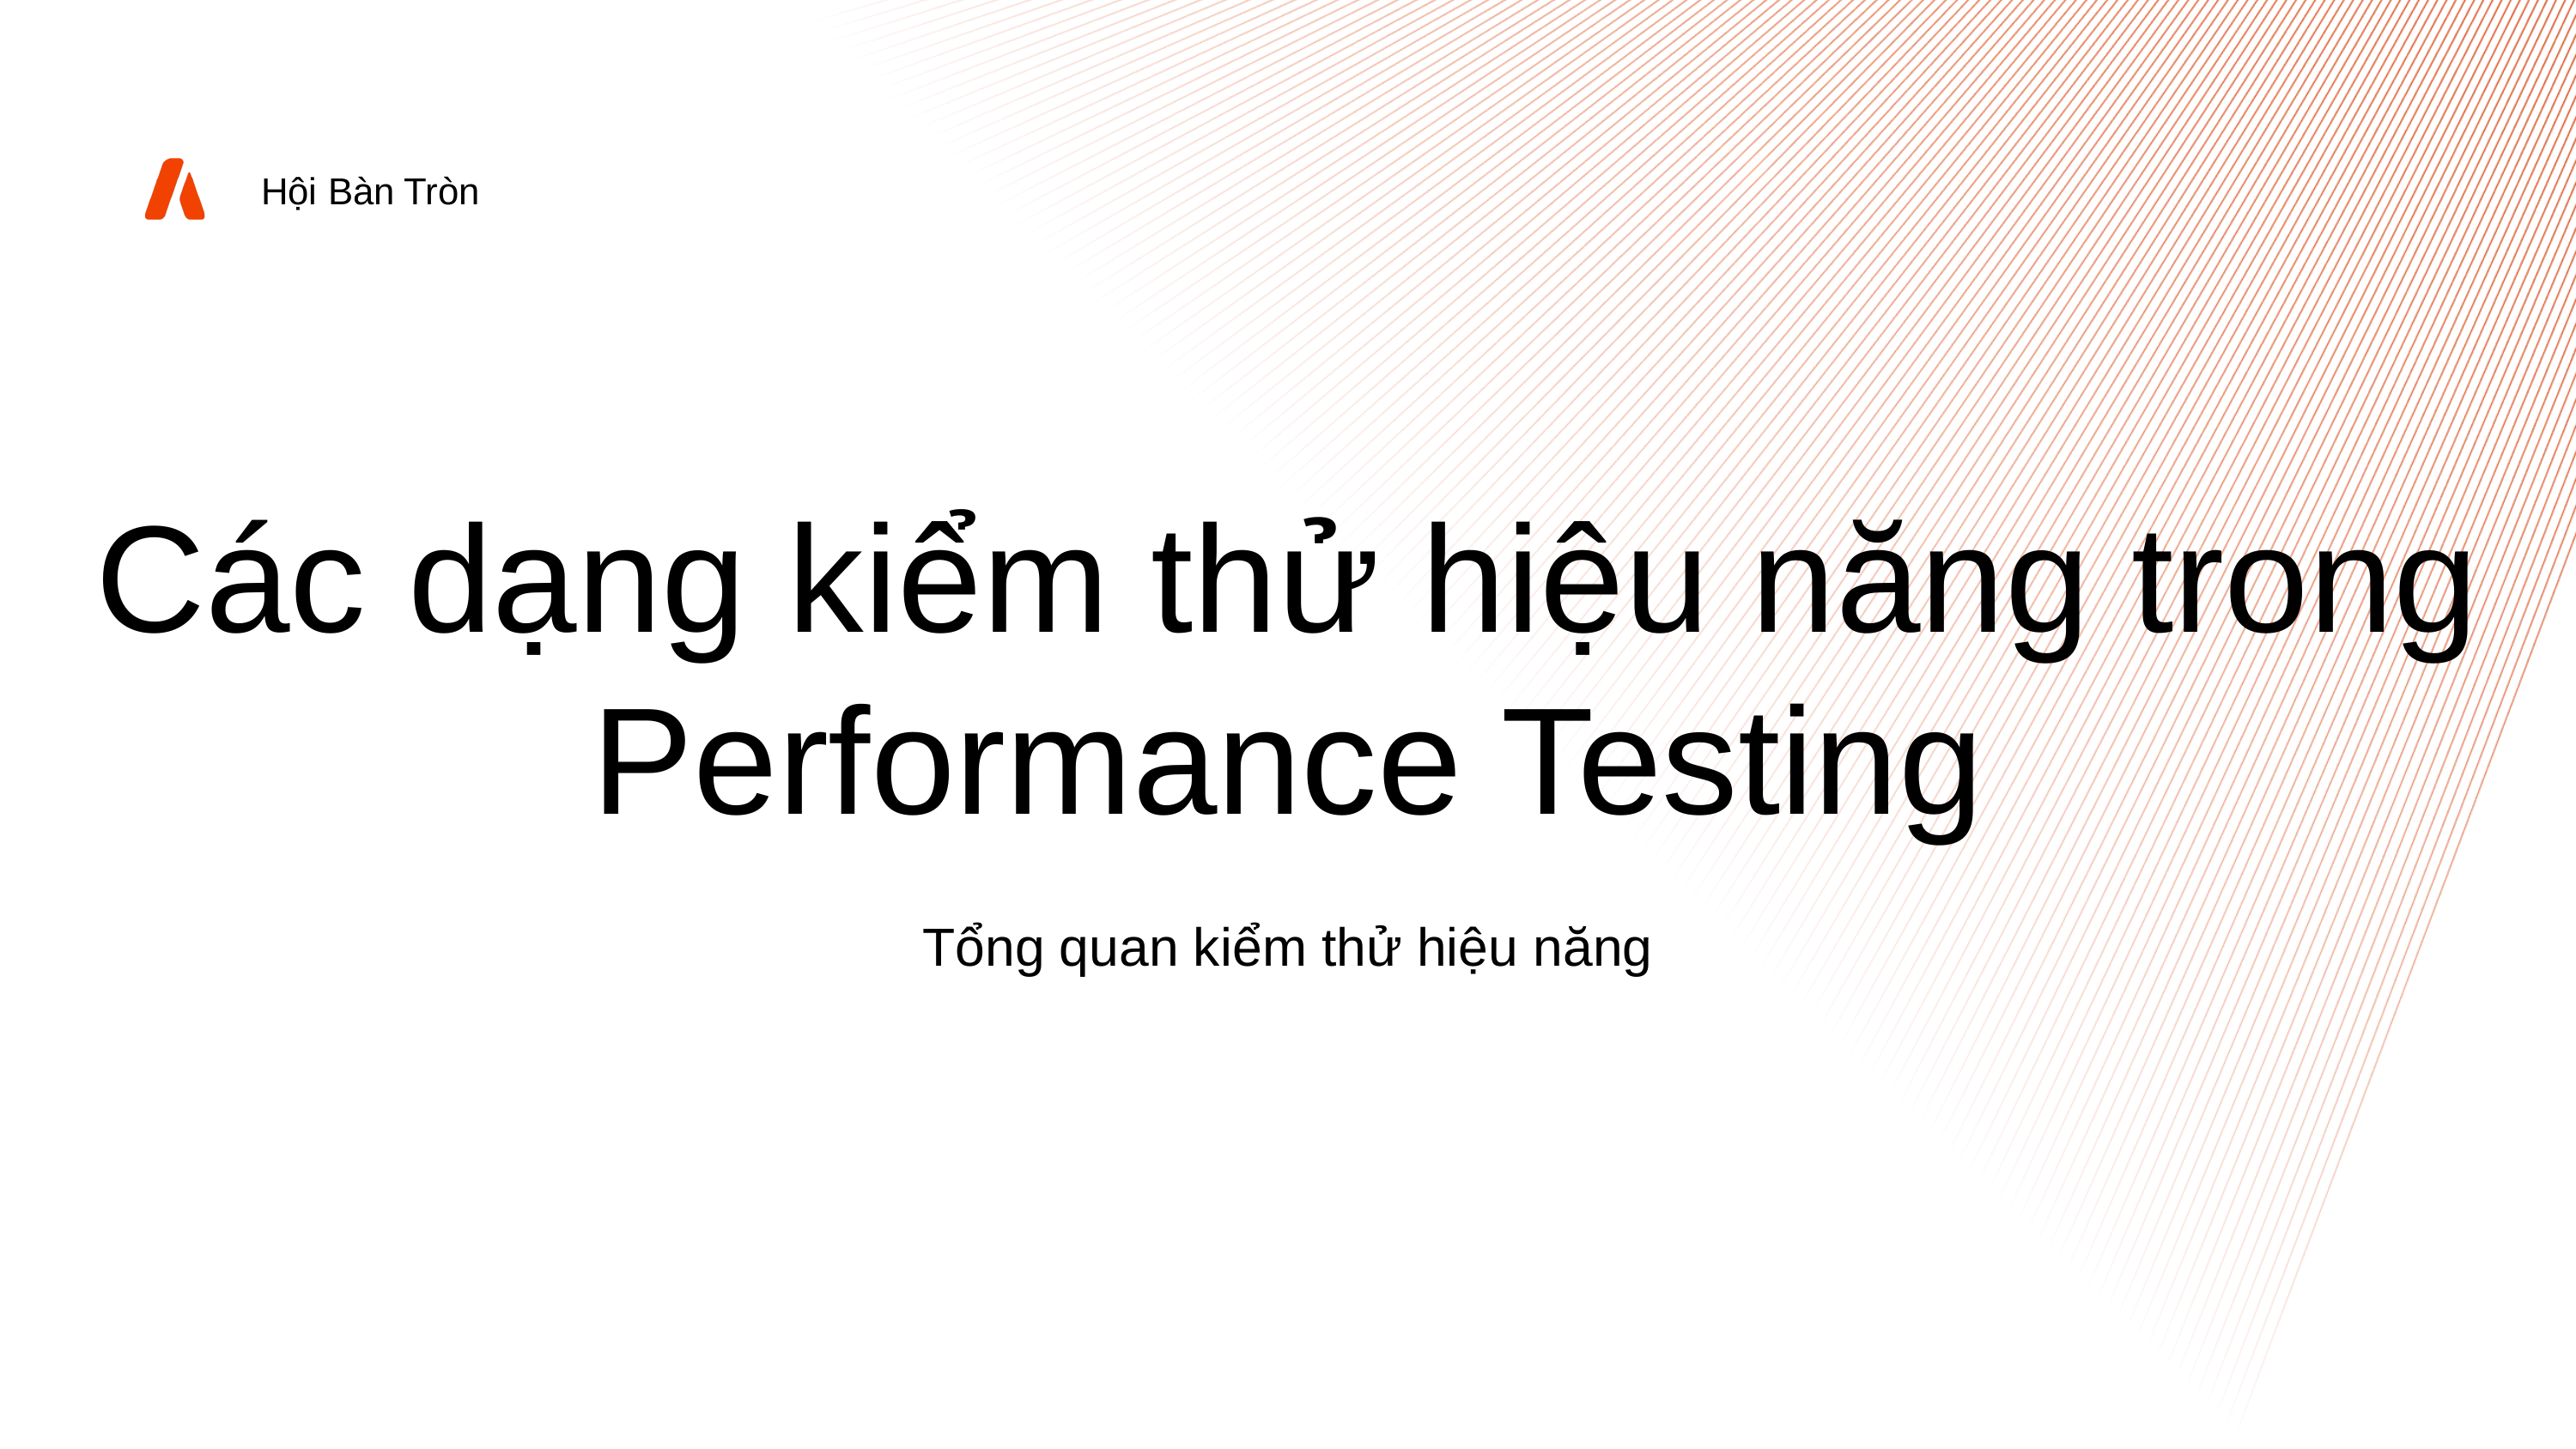

Hội Bàn Tròn
Các dạng kiểm thử hiệu năng trong Performance Testing
Tổng quan kiểm thử hiệu năng